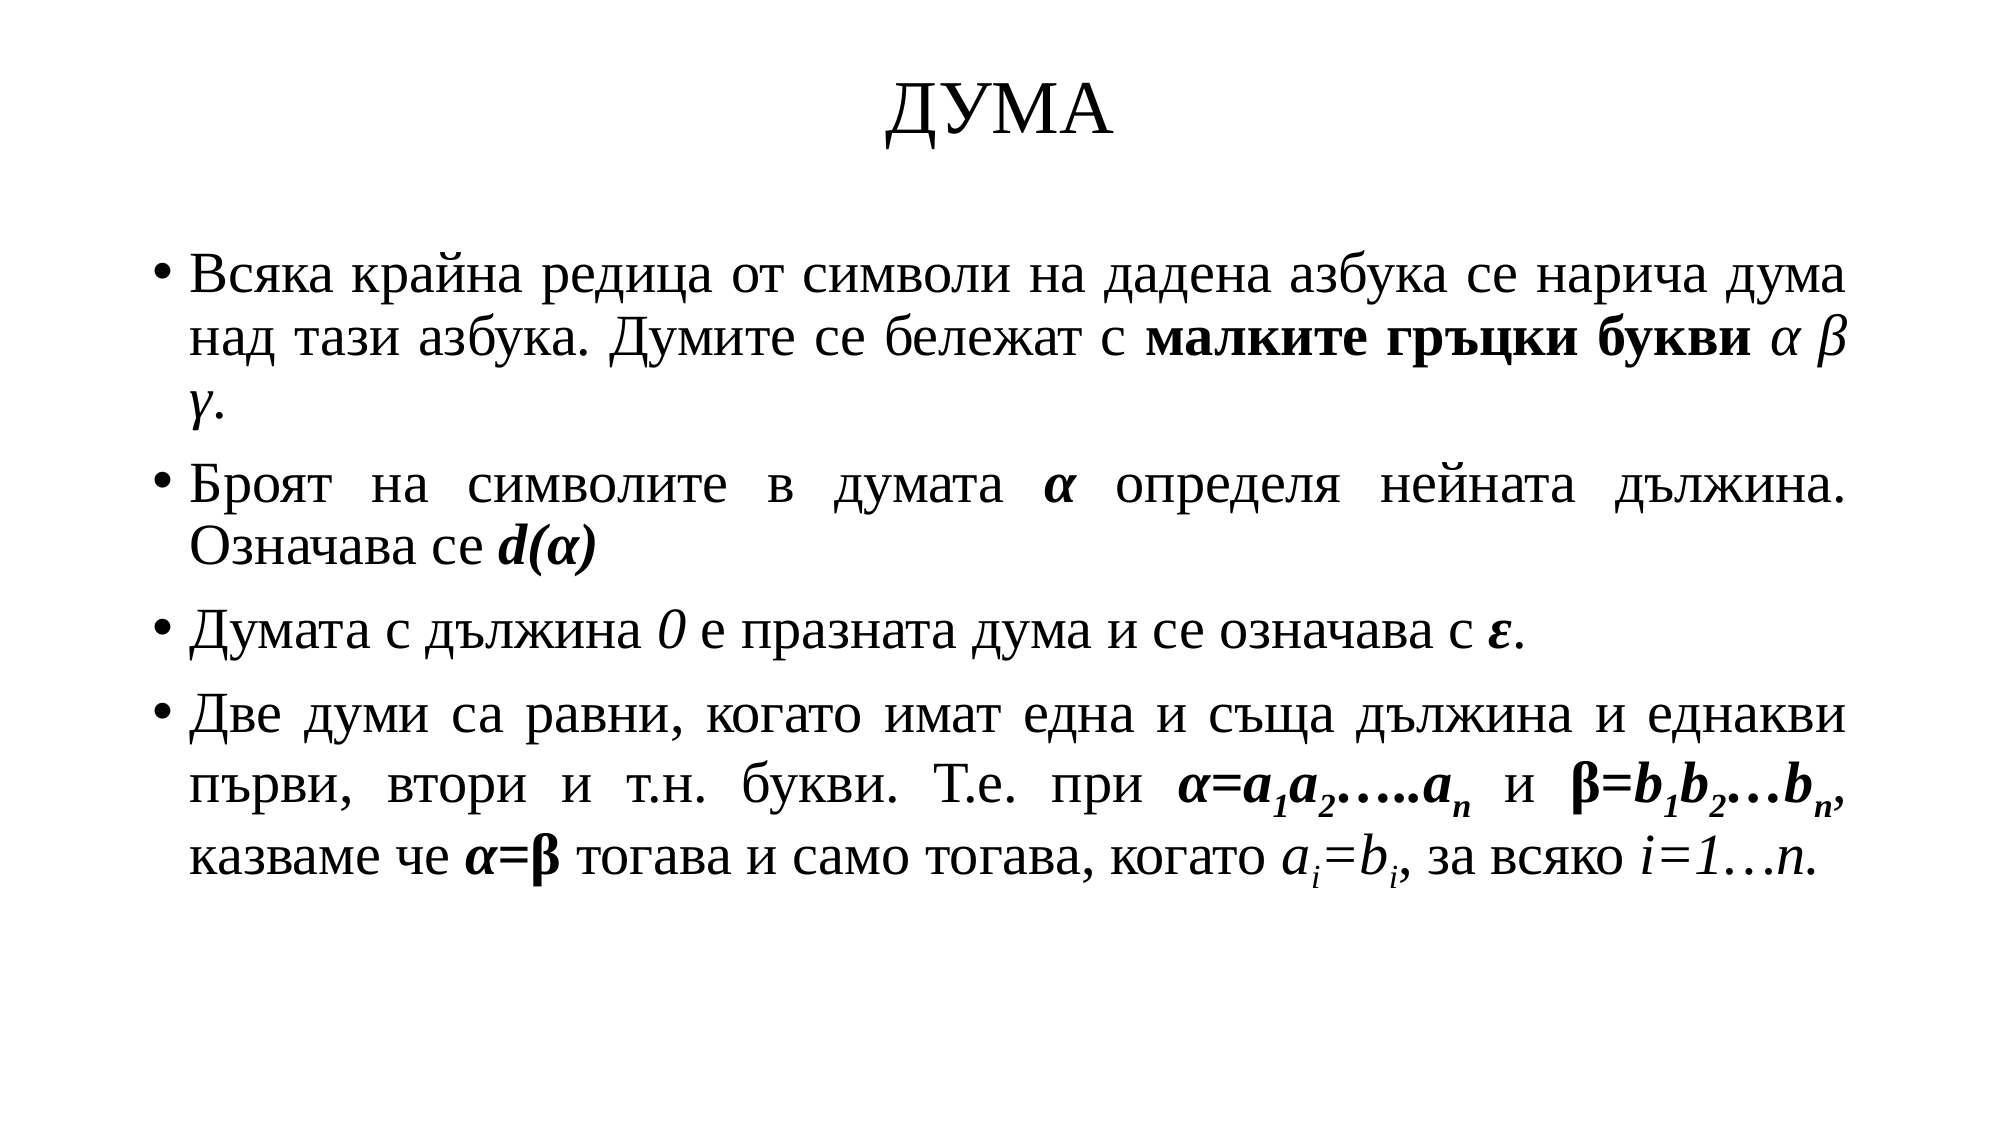

# ДУМА
Всяка крайна редица от символи на дадена азбука се нарича дума над тази азбука. Думите се бележат с малките гръцки букви α β γ.
Броят на символите в думата α определя нейната дължина. Означава се d(α)
Думата с дължина 0 е празната дума и се означава с ε.
Две думи са равни, когато имат една и съща дължина и еднакви първи, втори и т.н. букви. Т.е. при α=а1а2…..аn и β=b1b2…bn, казваме че α=β тогава и само тогава, когато аi=bi, за всяко i=1…n.